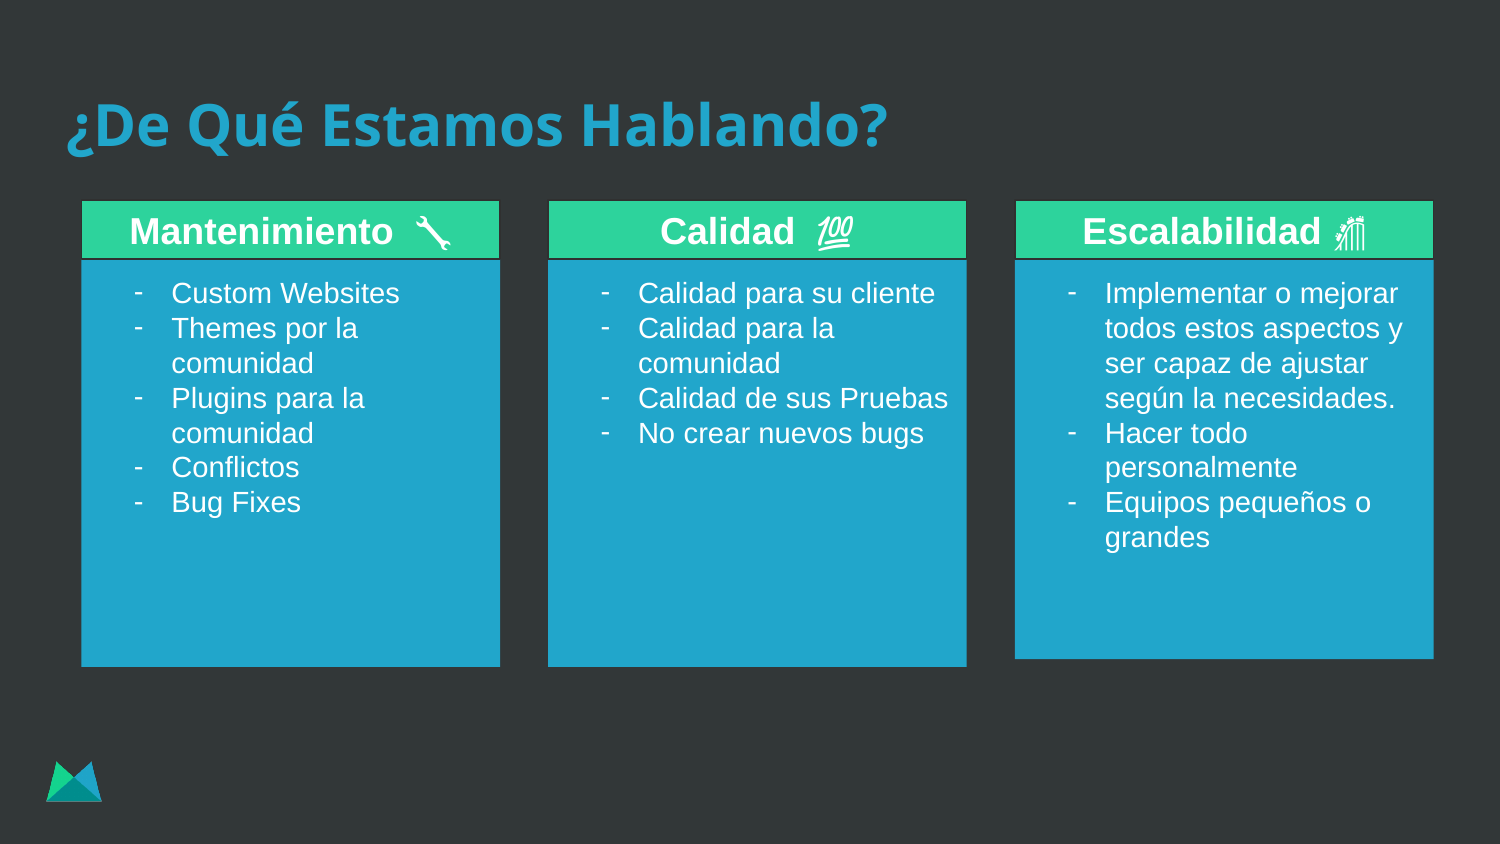

# ¿De Qué Estamos Hablando?
Mantenimiento  🔧
Calidad  💯
Escalabilidad 🎢
Custom Websites
Themes por la comunidad
Plugins para la comunidad
Conflictos
Bug Fixes
Calidad para su cliente
Calidad para la comunidad
Calidad de sus Pruebas
No crear nuevos bugs

Implementar o mejorar todos estos aspectos y ser capaz de ajustar según la necesidades.
Hacer todo personalmente
Equipos pequeños o grandes